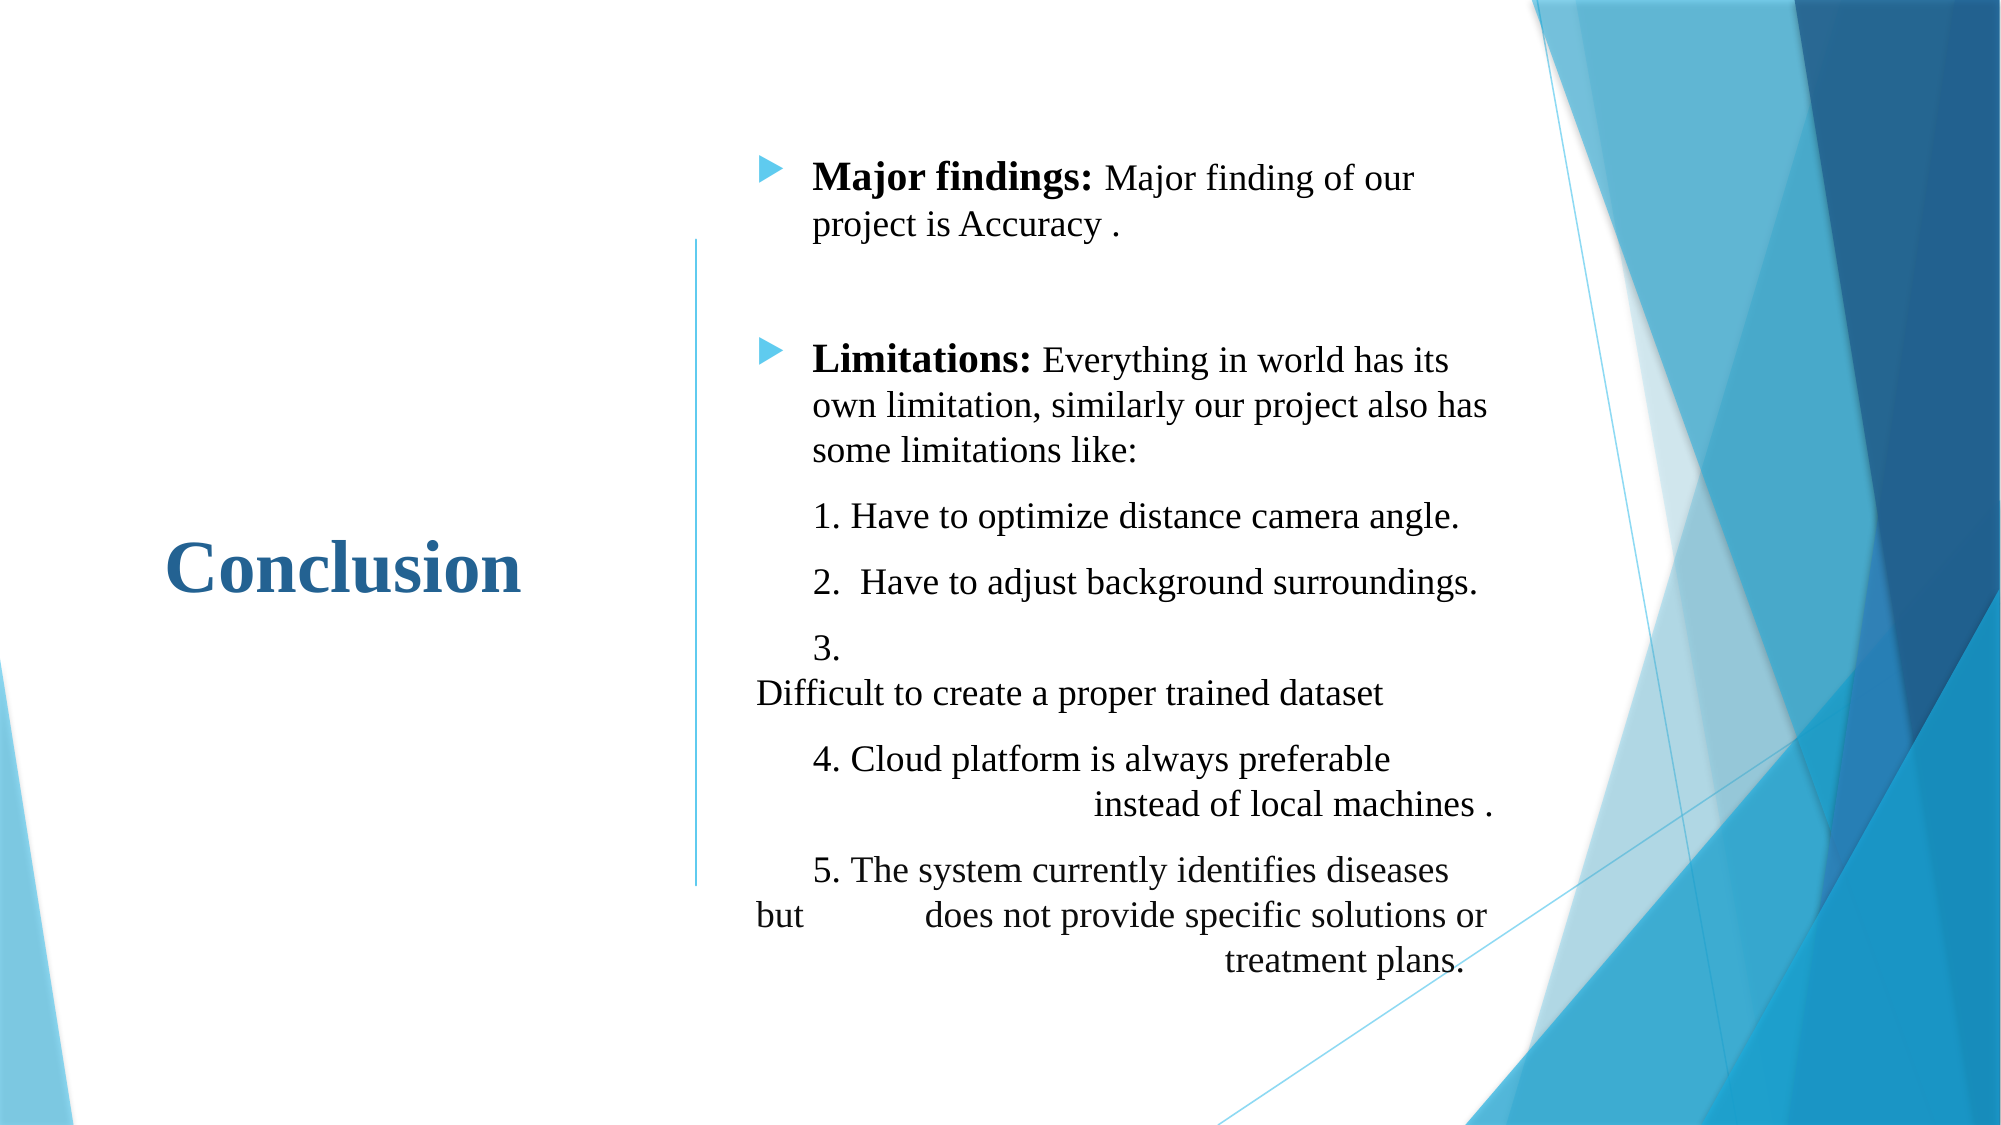

Major findings: Major finding of our project is Accuracy .

Limitations: Everything in world has its own limitation, similarly our project also has some limitations like:
      1. Have to optimize distance camera angle.
      2.  Have to adjust background surroundings.
      3.  Difficult to create a proper trained dataset
      4. Cloud platform is always preferable  			    instead of local machines .
      5. The system currently identifies diseases but 	  does not provide specific solutions or  		 	  treatment plans.
# Conclusion